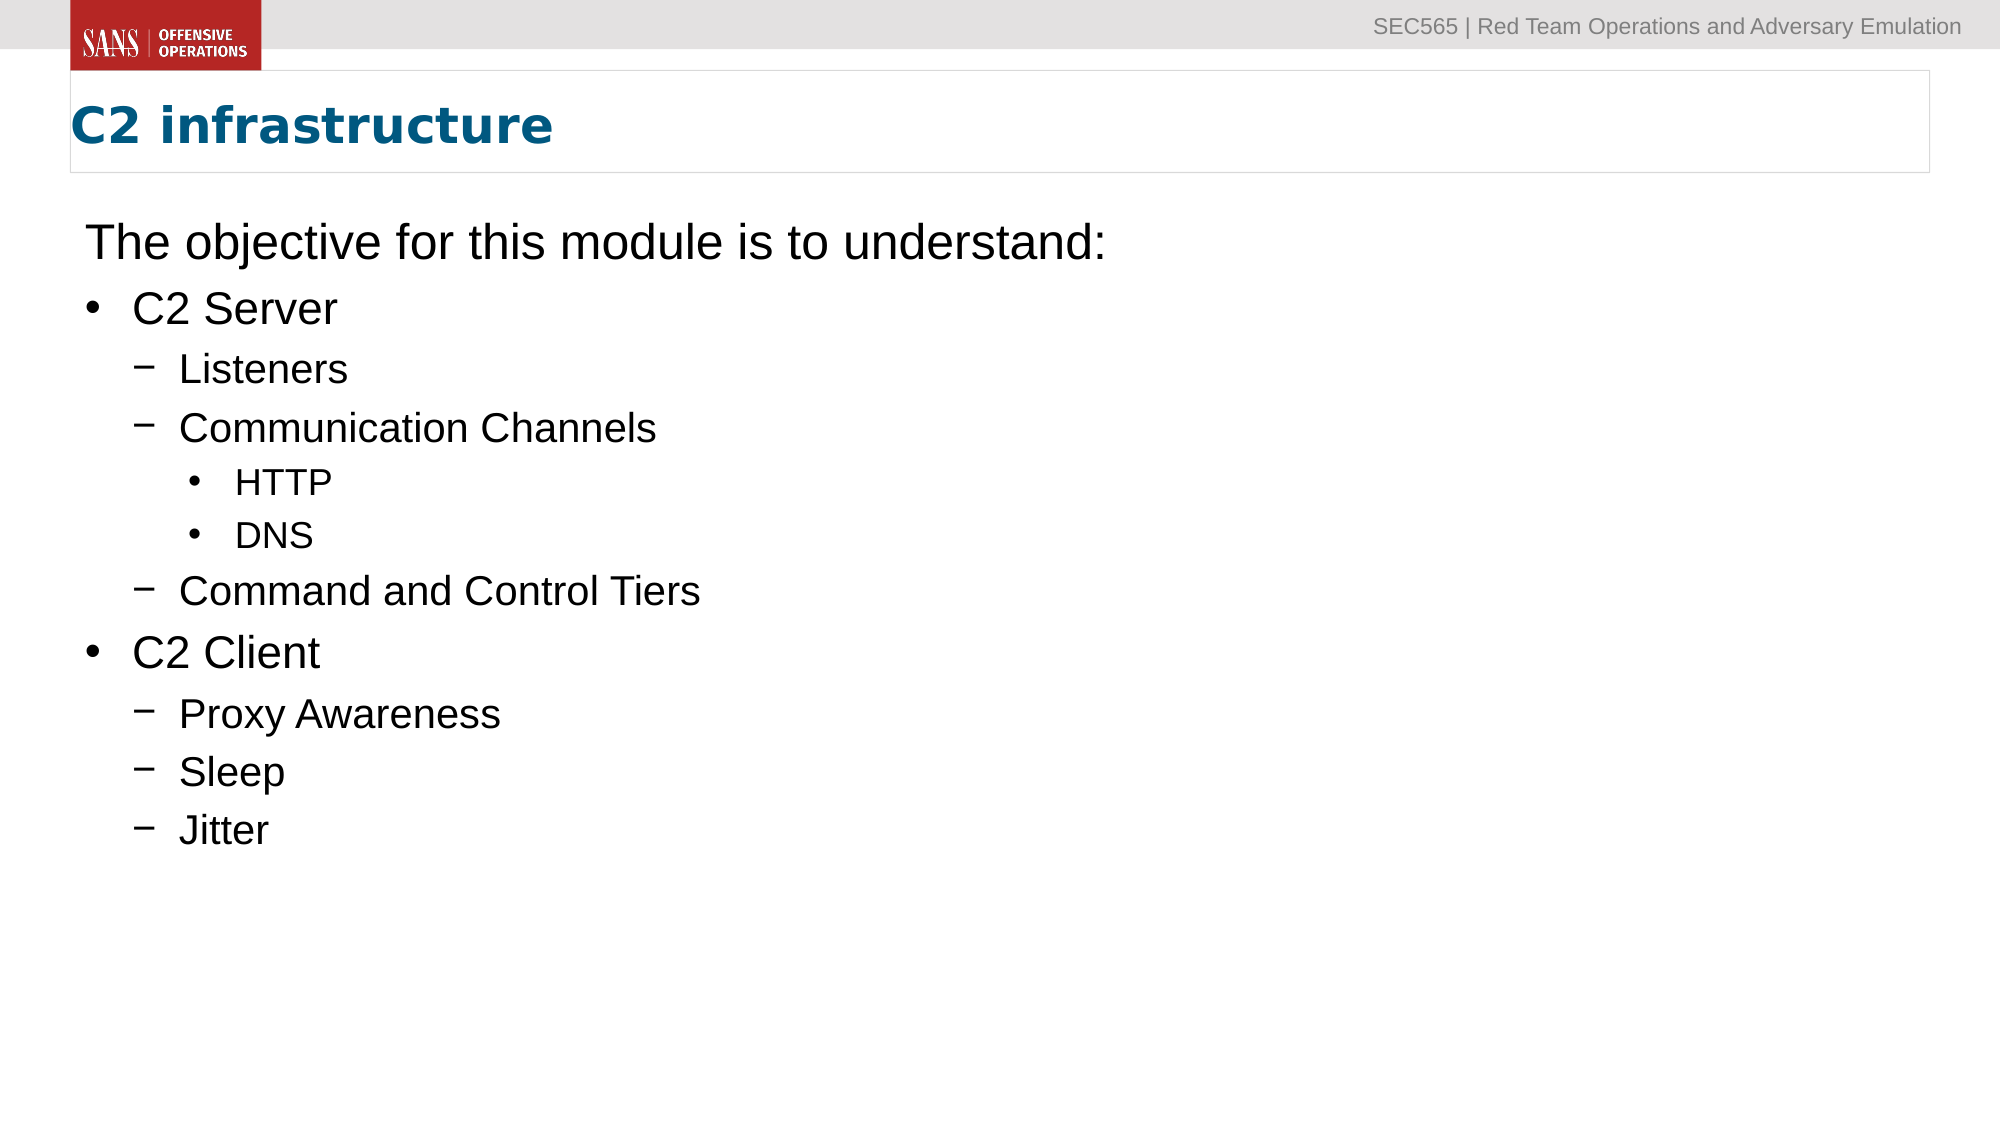

# C2 infrastructure
The objective for this module is to understand:
C2 Server
Listeners
Communication Channels
HTTP
DNS
Command and Control Tiers
C2 Client
Proxy Awareness
Sleep
Jitter